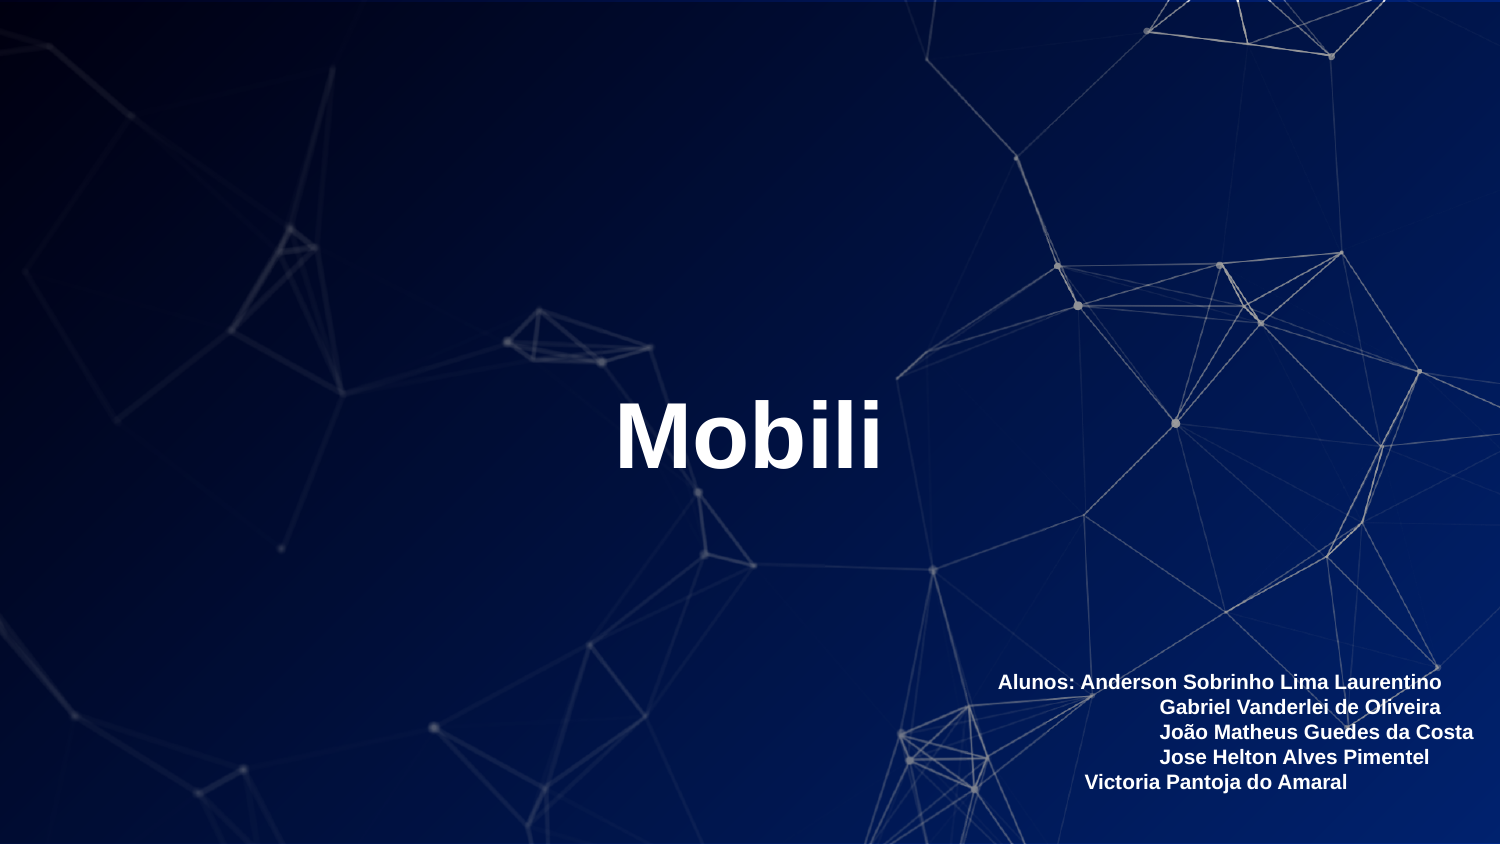

# Mobili
Alunos: Anderson Sobrinho Lima Laurentino
	  Gabriel Vanderlei de Oliveira
	  João Matheus Guedes da Costa
	  Jose Helton Alves Pimentel
  Victoria Pantoja do Amaral